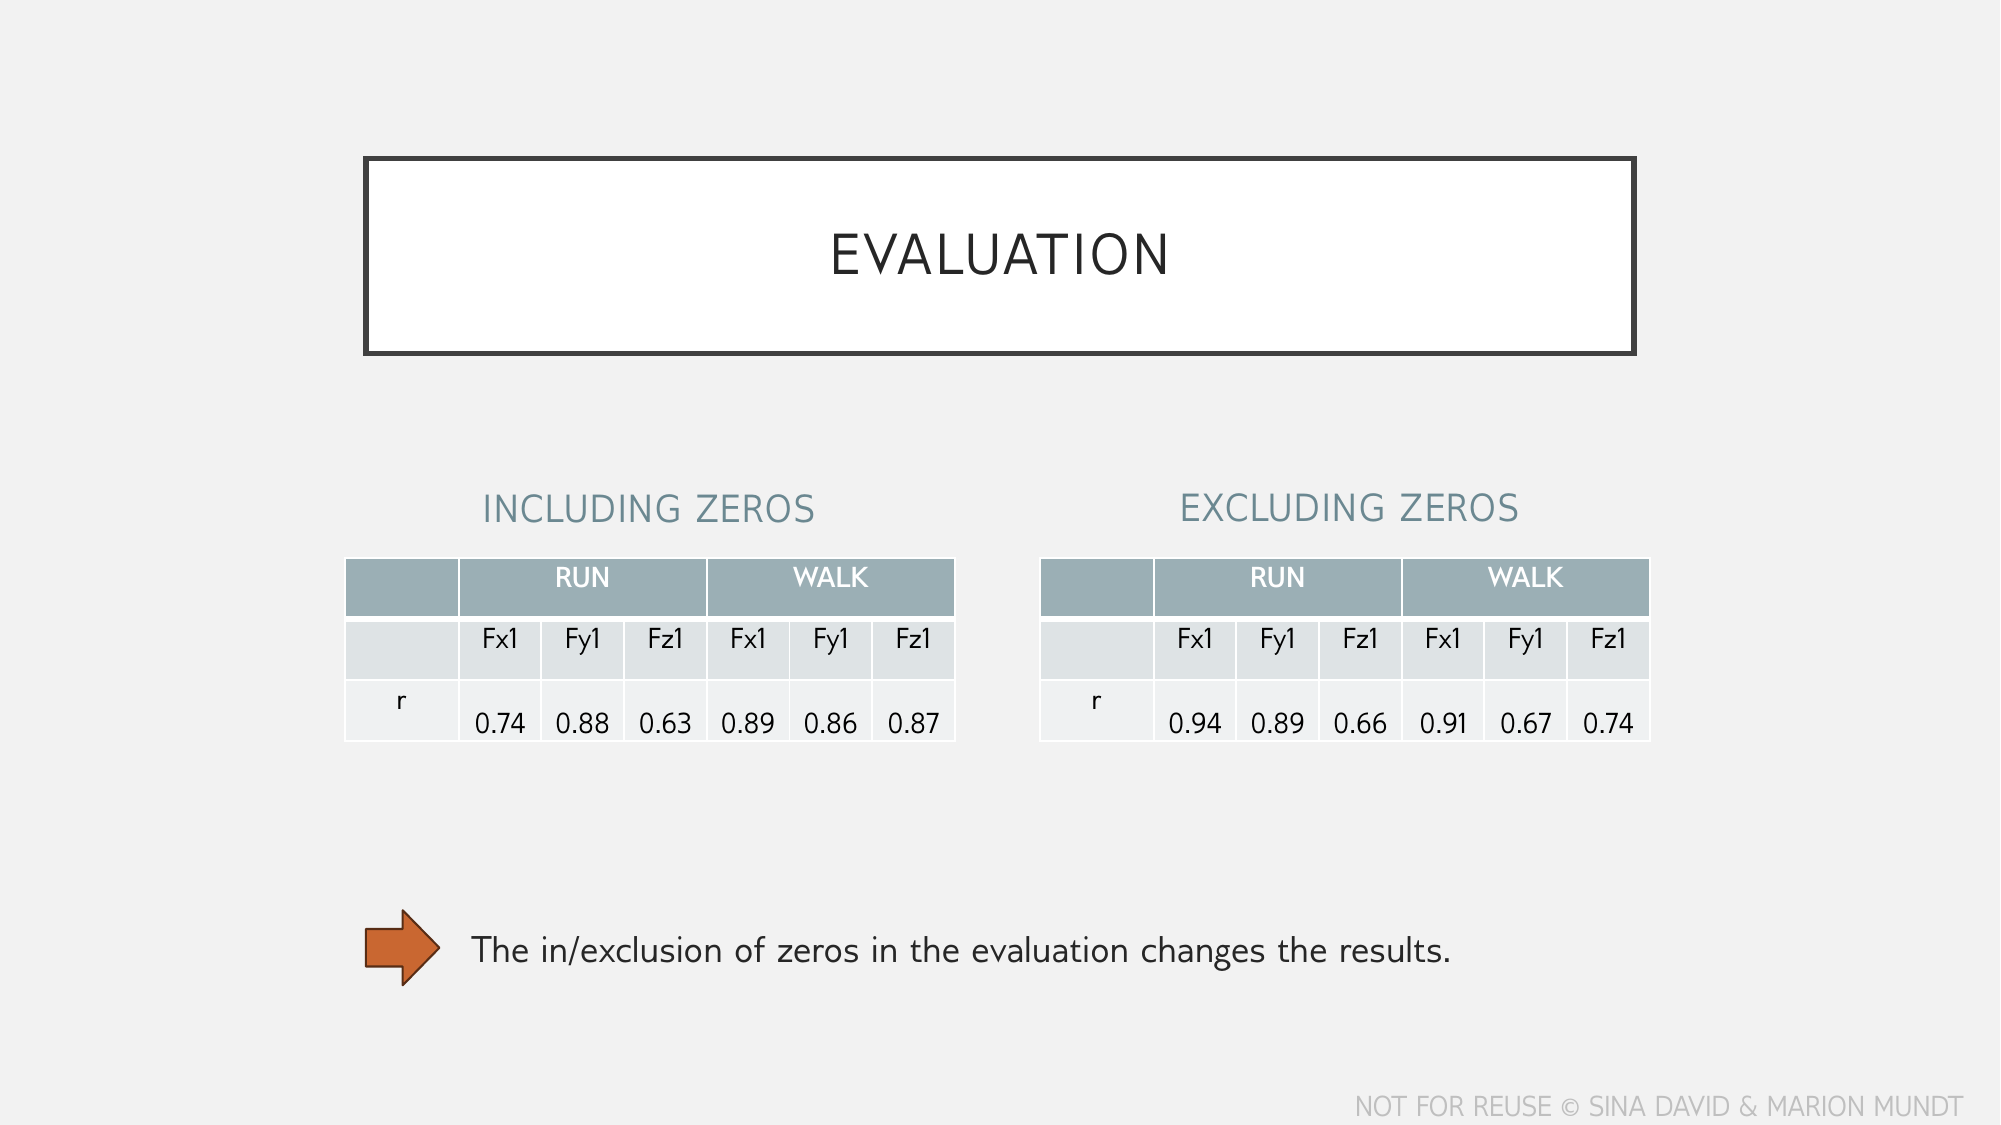

# Evaluation
Excluding zeros
Including Zeros
|  | RUN |  |  | WALK |  |  |
| --- | --- | --- | --- | --- | --- | --- |
|  | Fx1 | Fy1 | Fz1 | Fx1 | Fy1 | Fz1 |
| r | 0.74 | 0.88 | 0.63 | 0.89 | 0.86 | 0.87 |
|  | RUN |  |  | WALK |  |  |
| --- | --- | --- | --- | --- | --- | --- |
|  | Fx1 | Fy1 | Fz1 | Fx1 | Fy1 | Fz1 |
| r | 0.94 | 0.89 | 0.66 | 0.91 | 0.67 | 0.74 |

The in/exclusion of zeros in the evaluation changes the results.